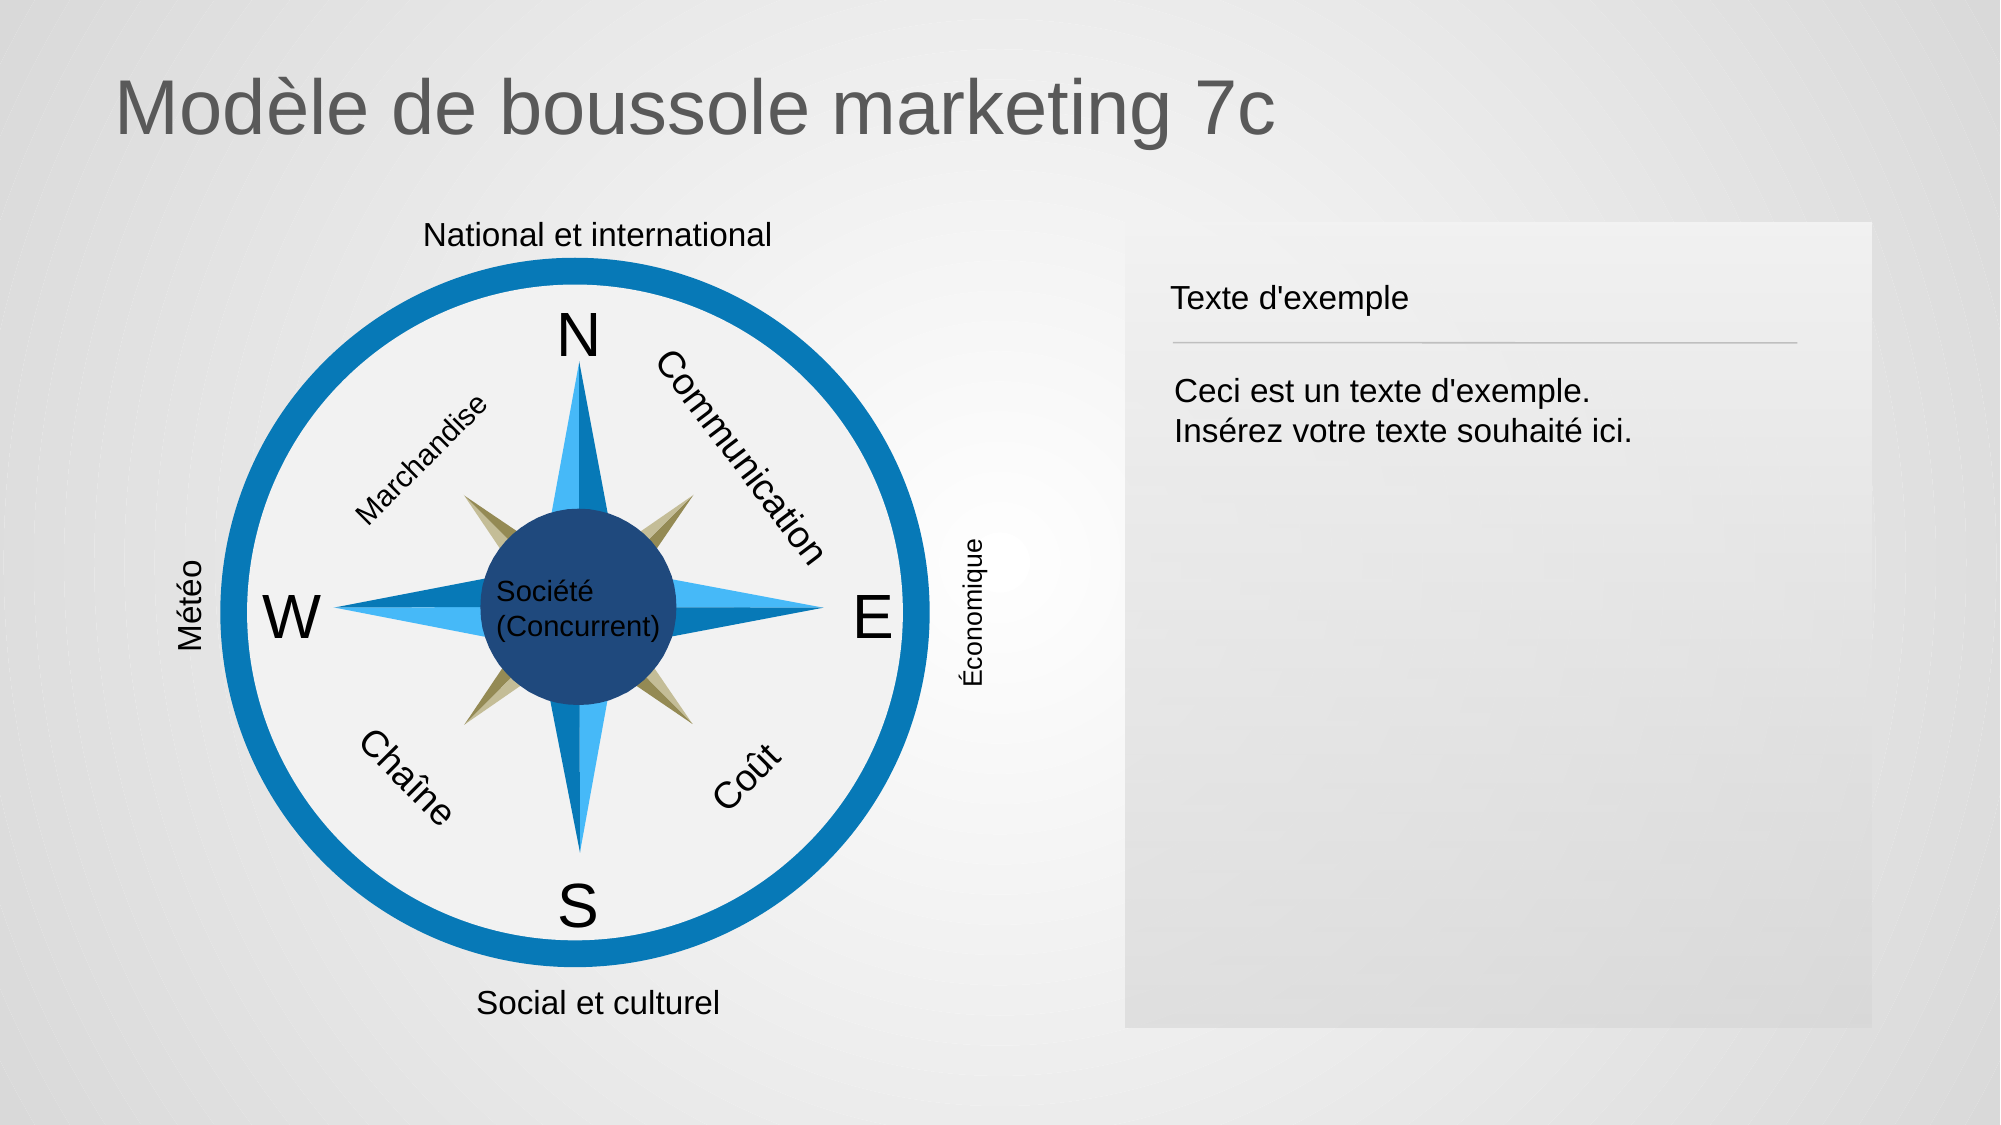

# Modèle de boussole marketing 7c
National et international

N

Société
(Concurrent)
Communication
Marchandise
W
E
Chaîne
Coût
S
Texte d'exemple
Ceci est un texte d'exemple. Insérez votre texte souhaité ici.
Météo
Économique
Social et culturel